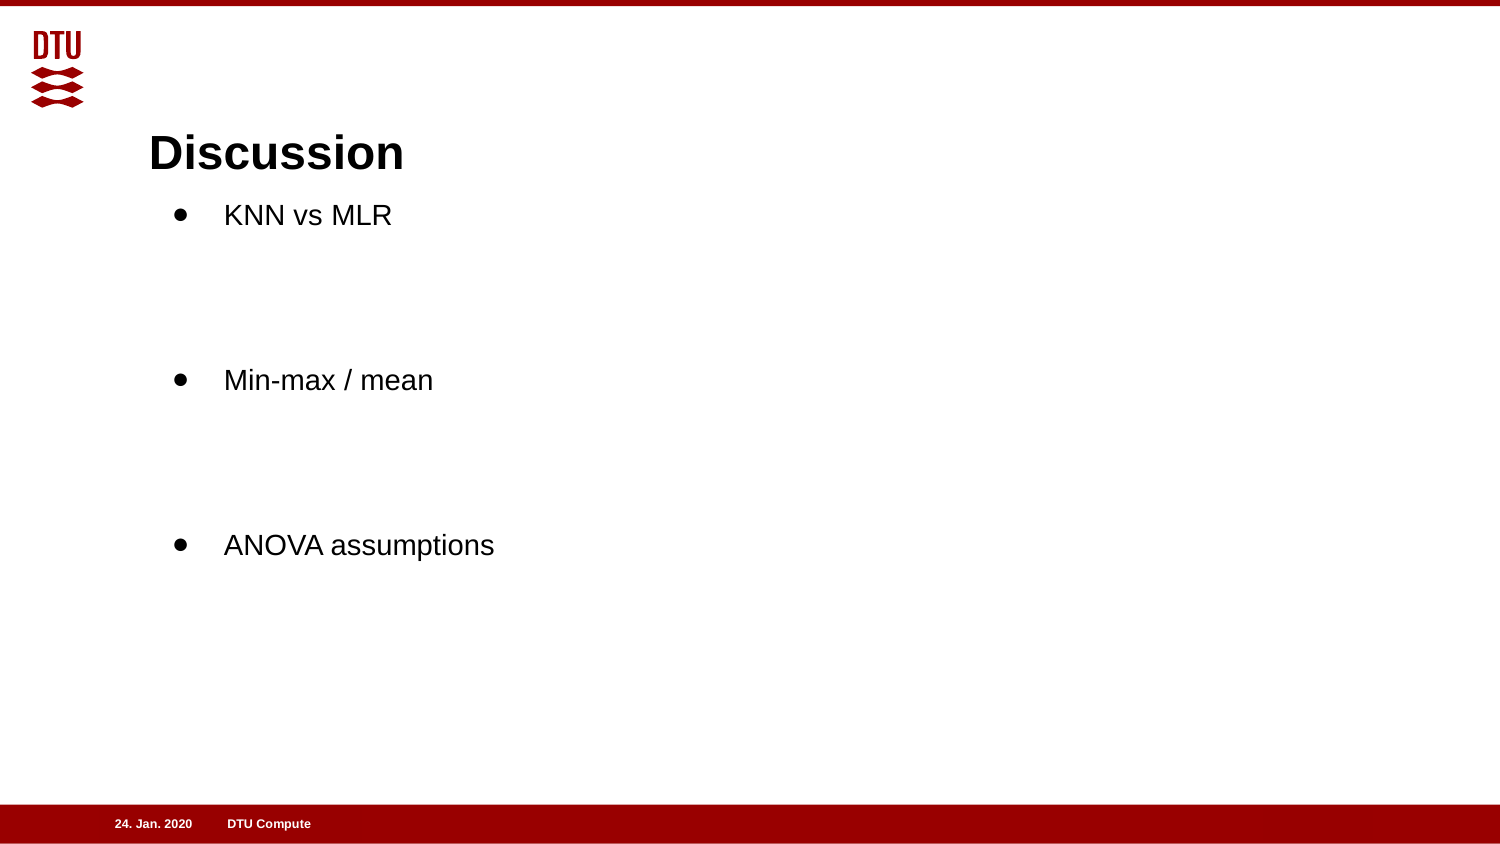

# Discussion
KNN vs MLR

Min-max / mean

ANOVA assumptions

24. Jan. 2020
DTU Compute